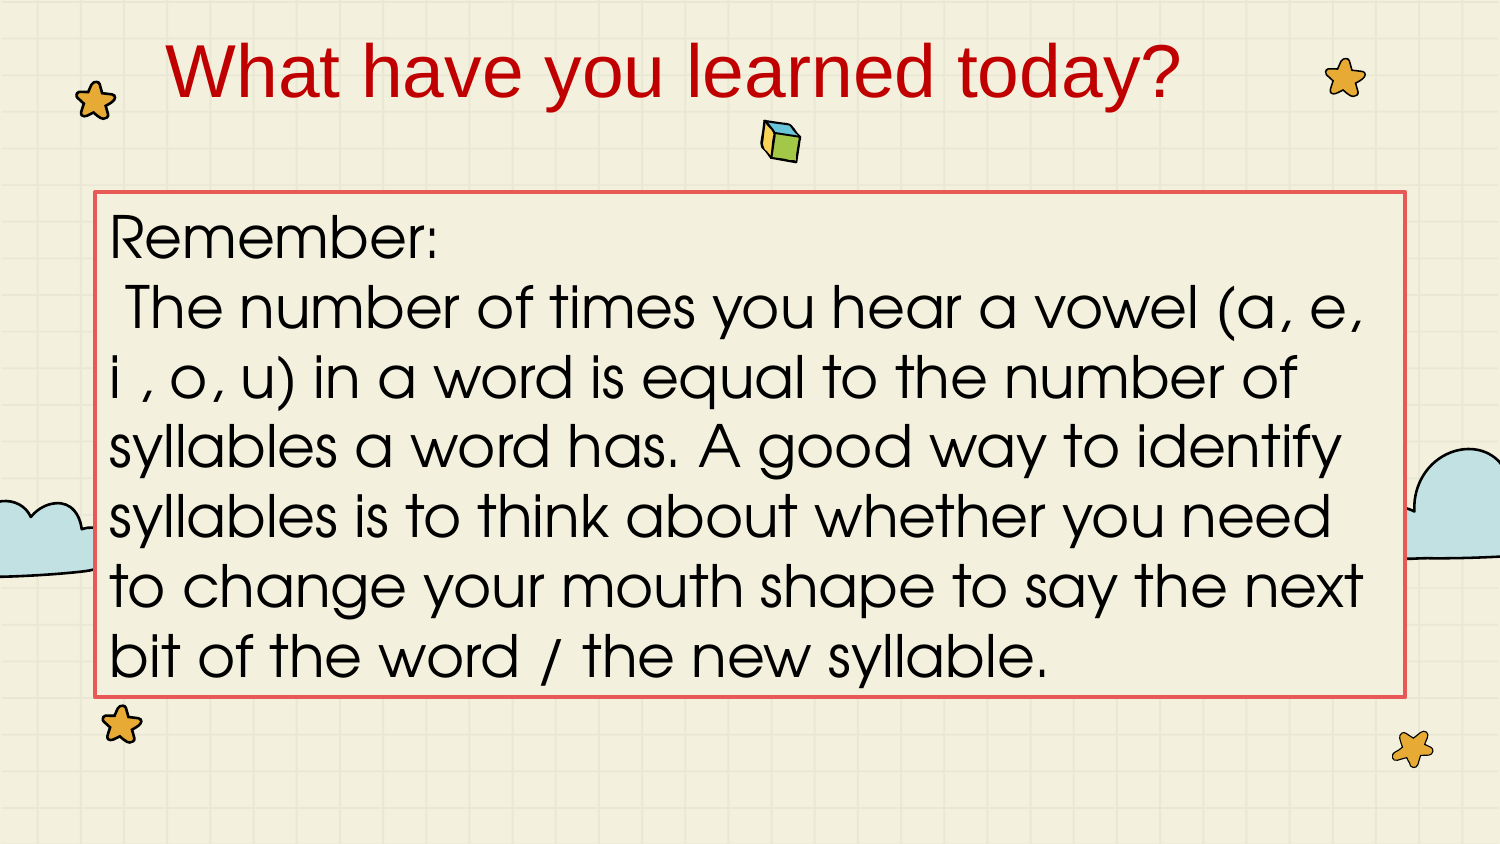

# What have you learned today?
Remember:
 The number of times you hear a vowel (a, e, i , o, u) in a word is equal to the number of syllables a word has. A good way to identify
syllables is to think about whether you need to change your mouth shape to say the next bit of the word / the new syllable.